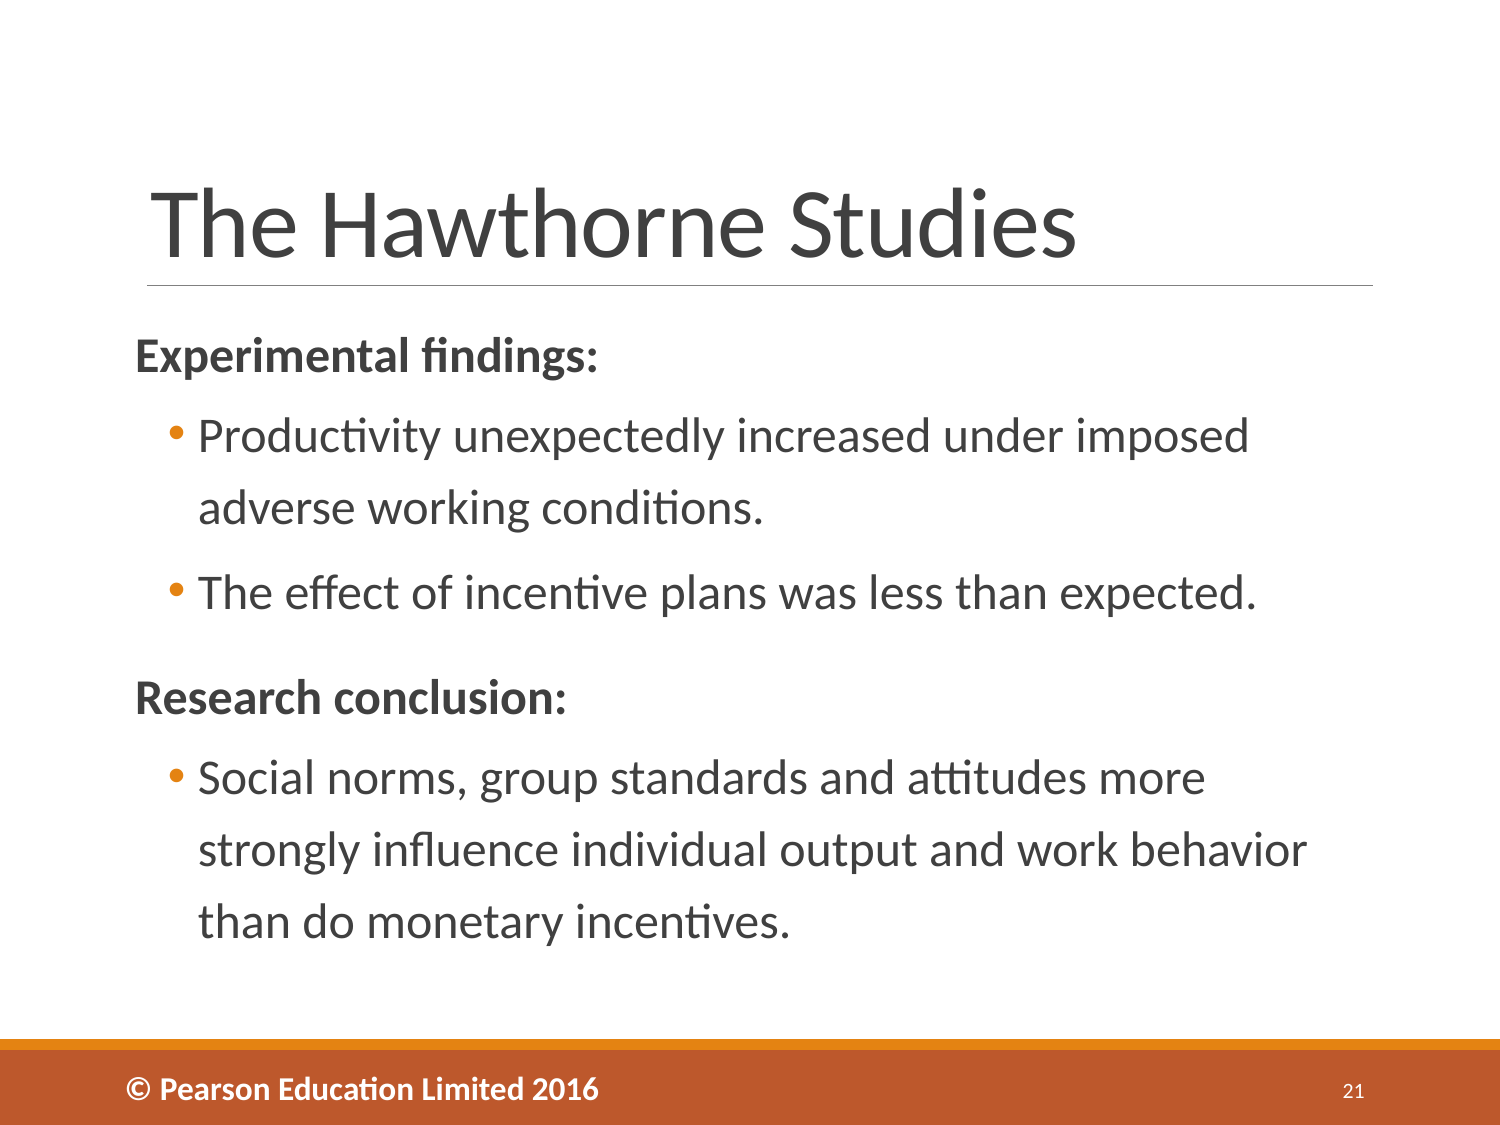

# The Hawthorne Studies
Experimental findings:
Productivity unexpectedly increased under imposed adverse working conditions.
The effect of incentive plans was less than expected.
Research conclusion:
Social norms, group standards and attitudes more strongly influence individual output and work behavior than do monetary incentives.

© Pearson Education Limited 2016
21